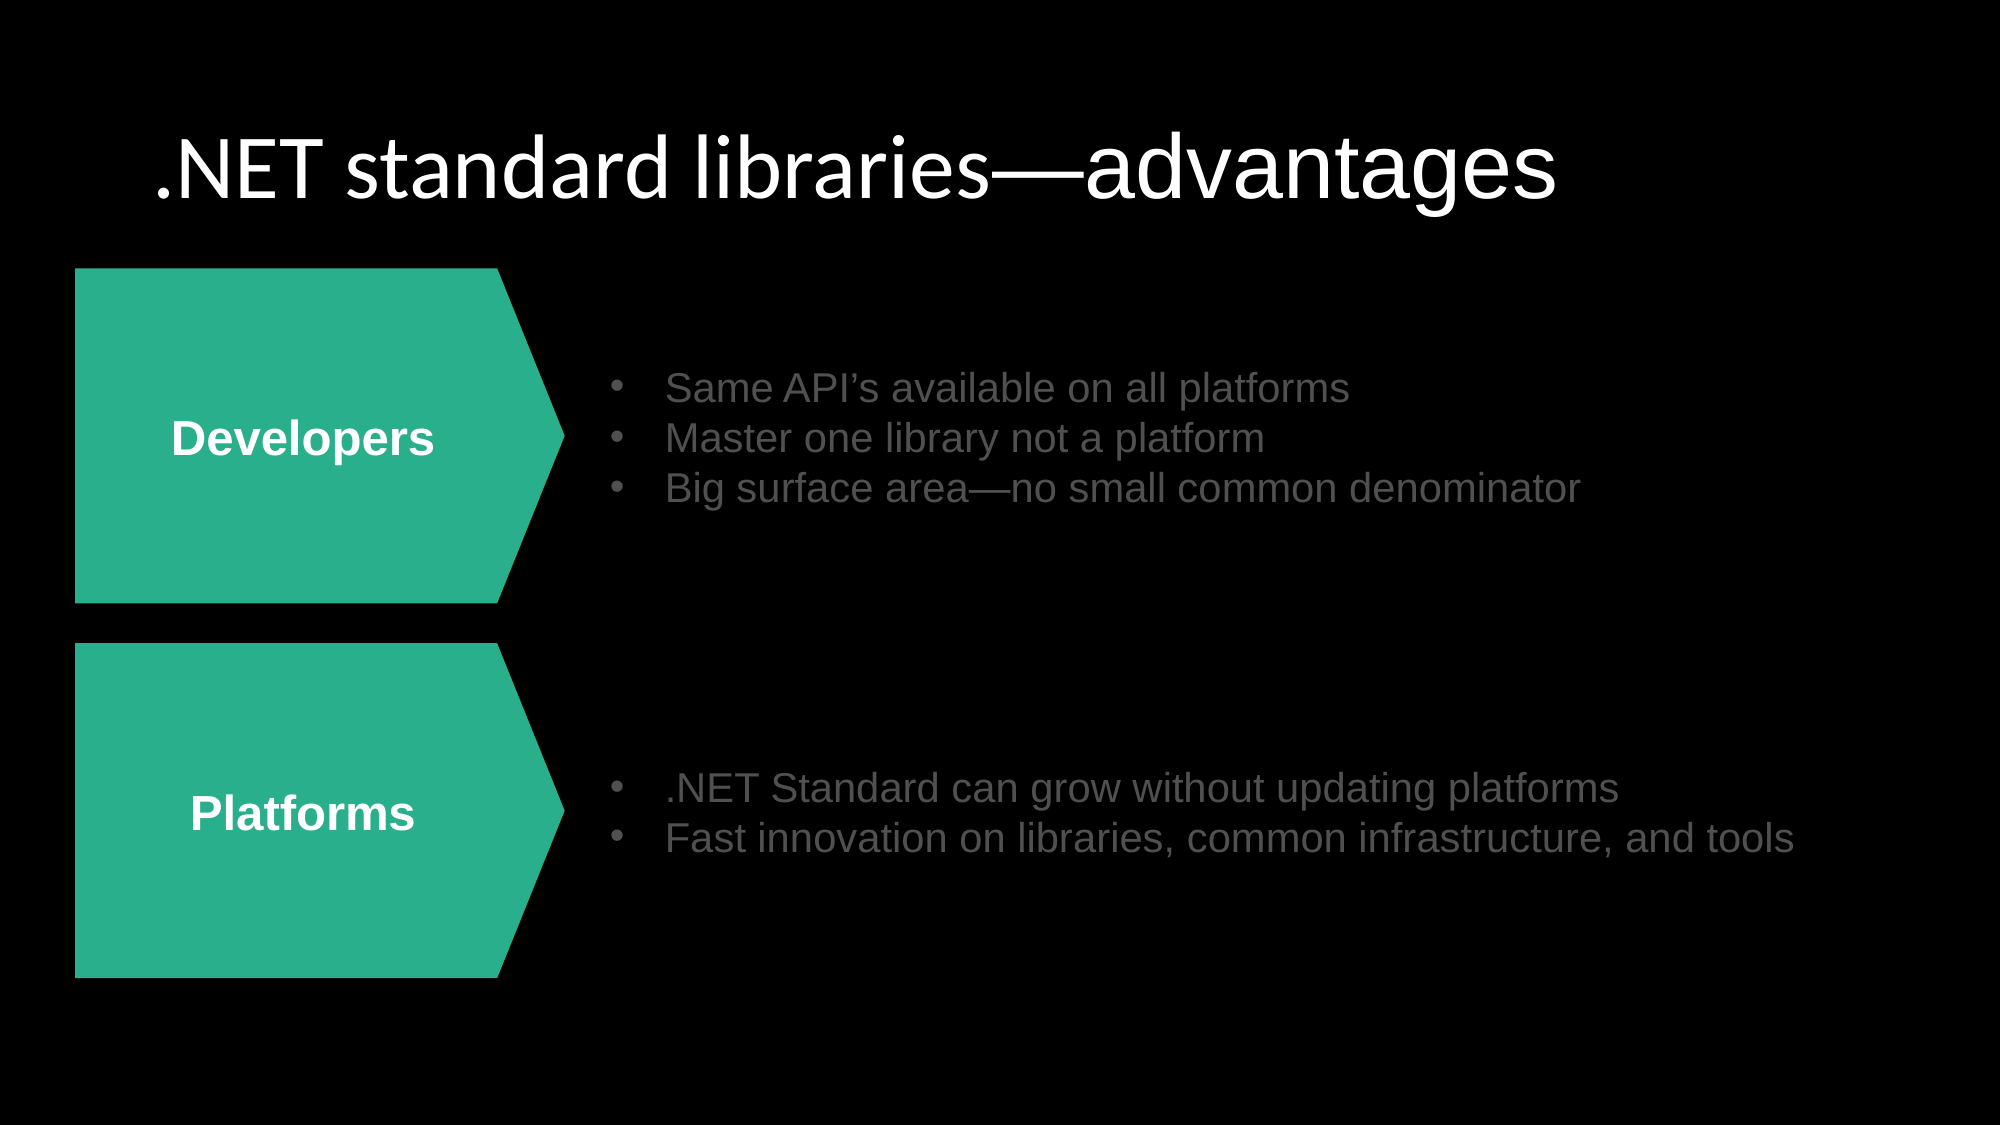

# .NET standard libraries—advantages

Developers
Same API’s available on all platforms
Master one library not a platform
Big surface area—no small common denominator

Platforms
.NET Standard can grow without updating platforms
Fast innovation on libraries, common infrastructure, and tools